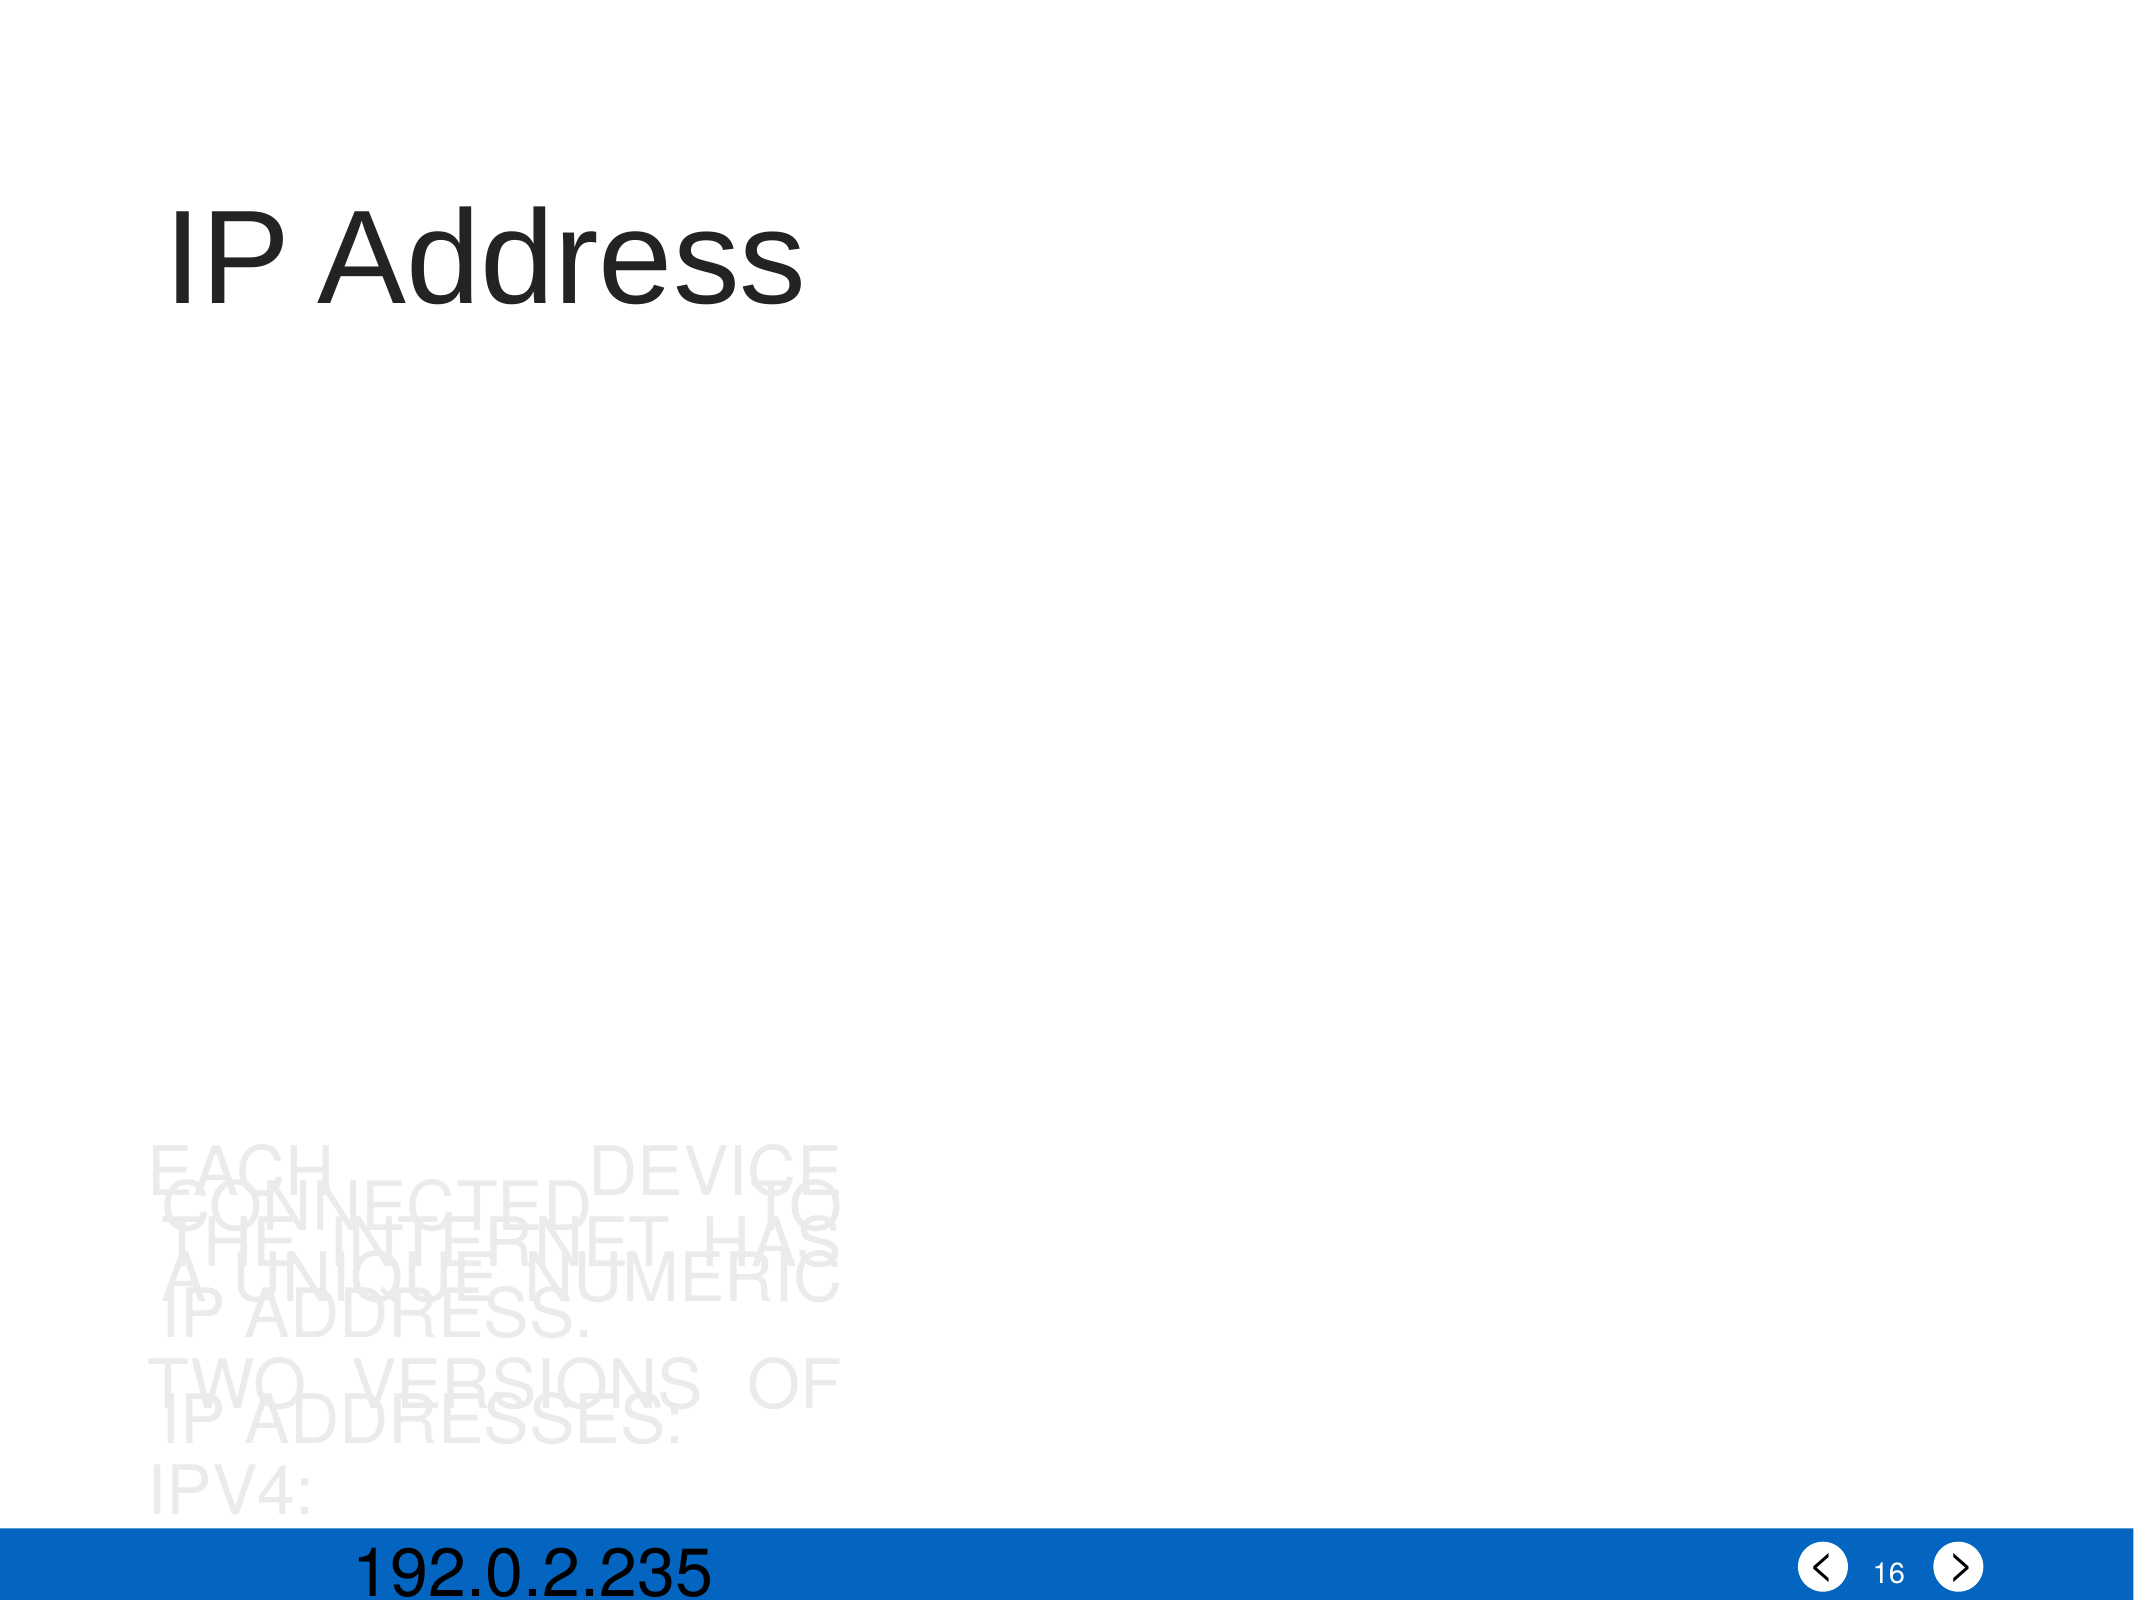

IP Address
Each device connected to the Internet has a unique numeric IP address.

Two versions of IP addresses:

IPv4:
192.0.2.235

IPv6:
2002:4559:1FE2::4559:1FE2

16